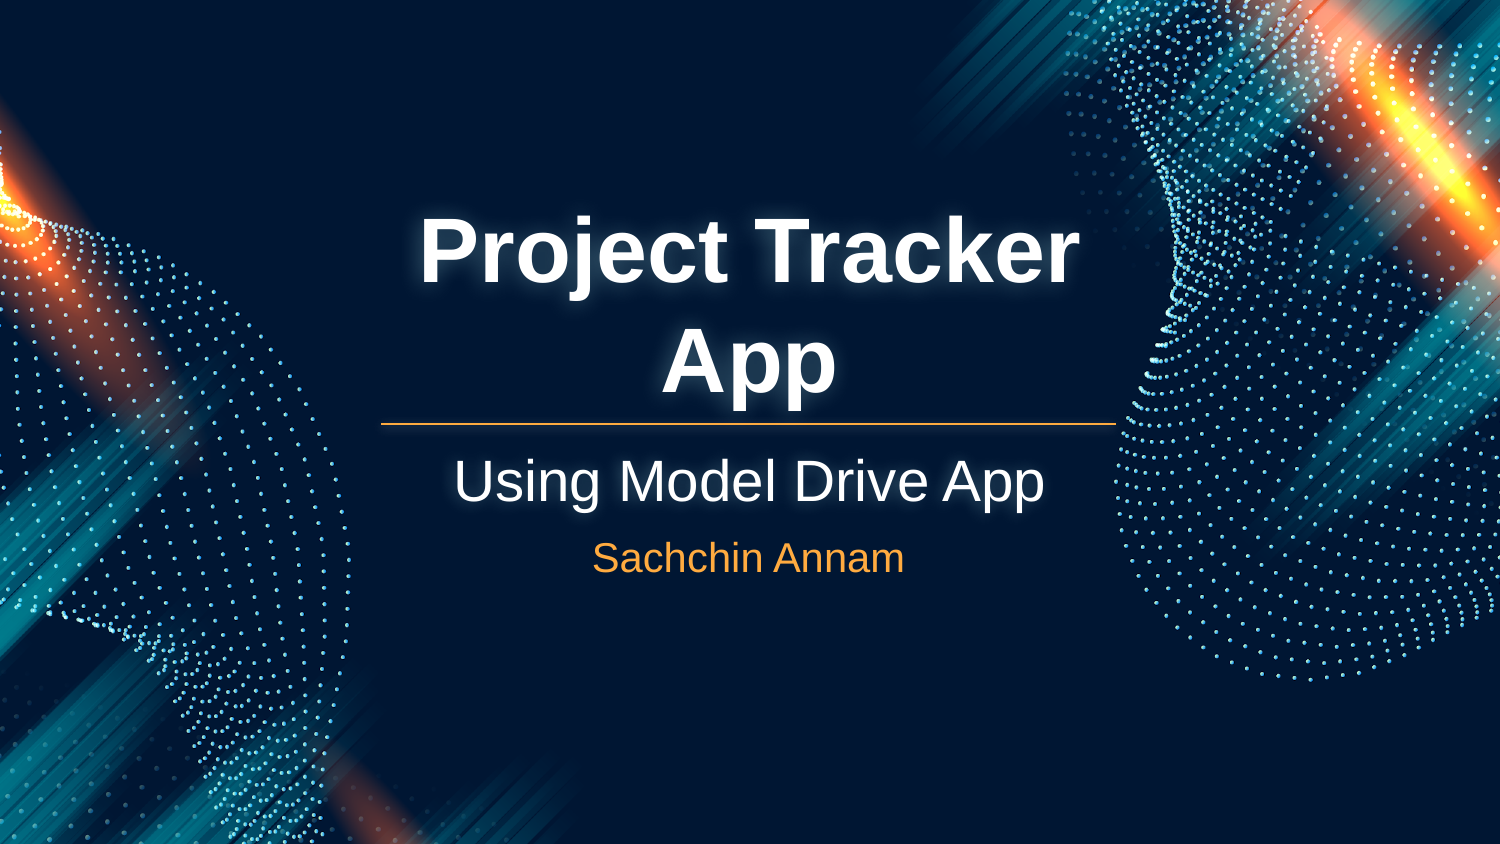

# Project Tracker App
Using Model Drive App
Sachchin Annam